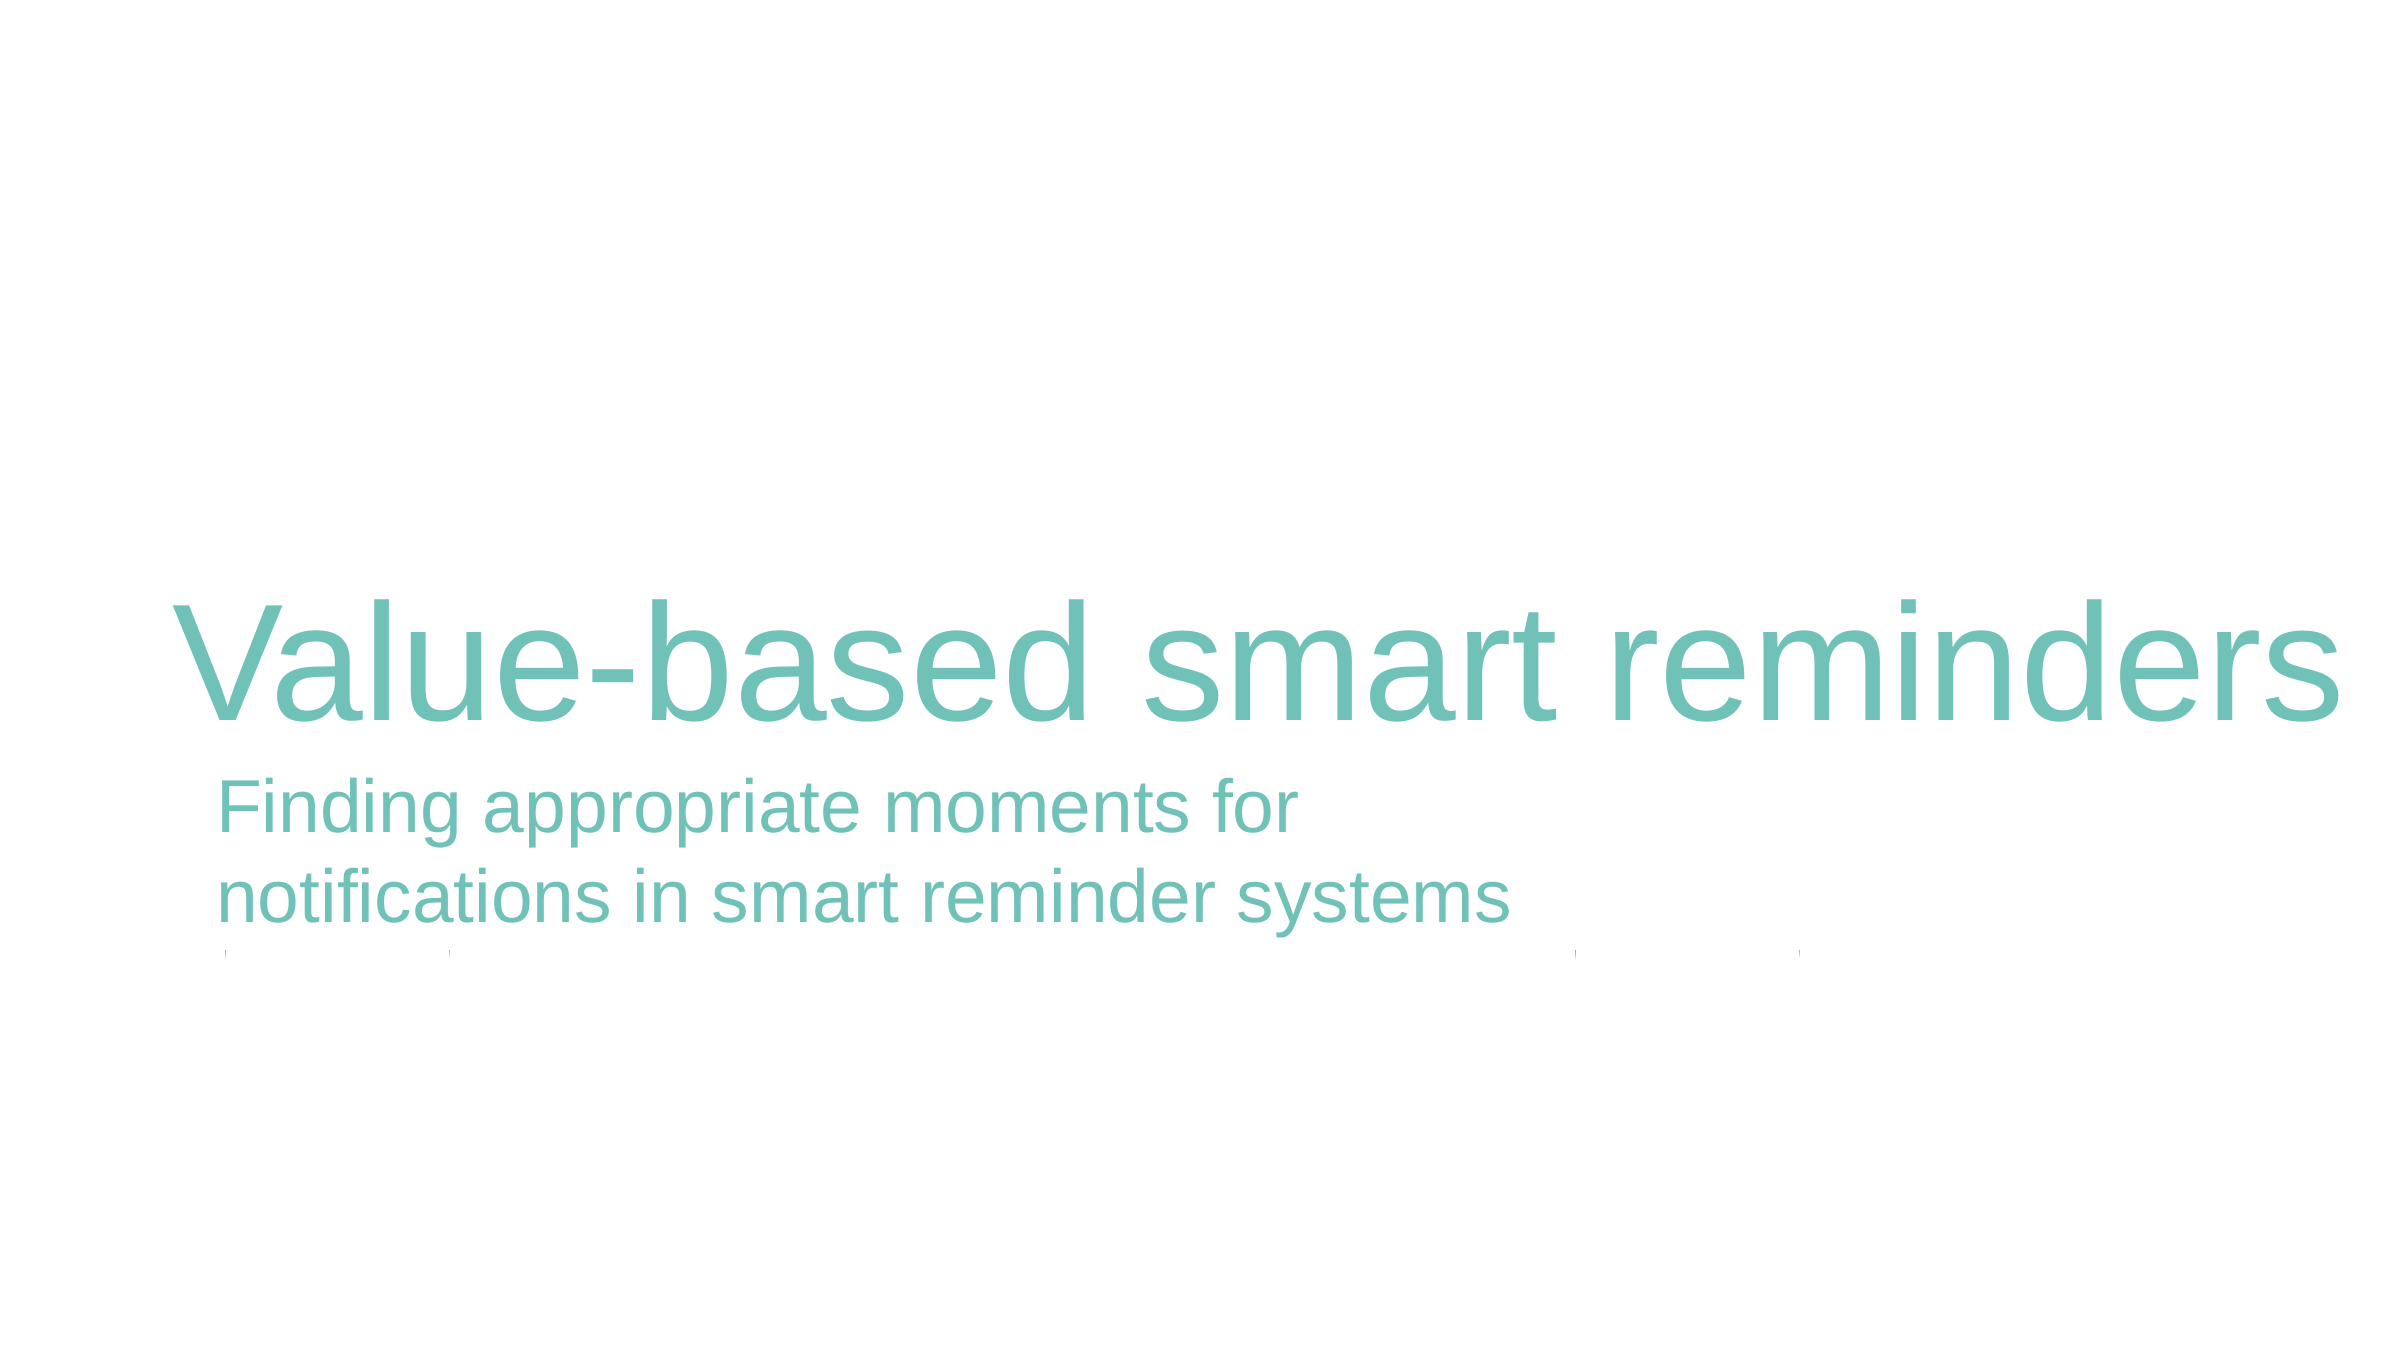

Value-based smart reminders
Finding appropriate moments for
notifications in smart reminder systems